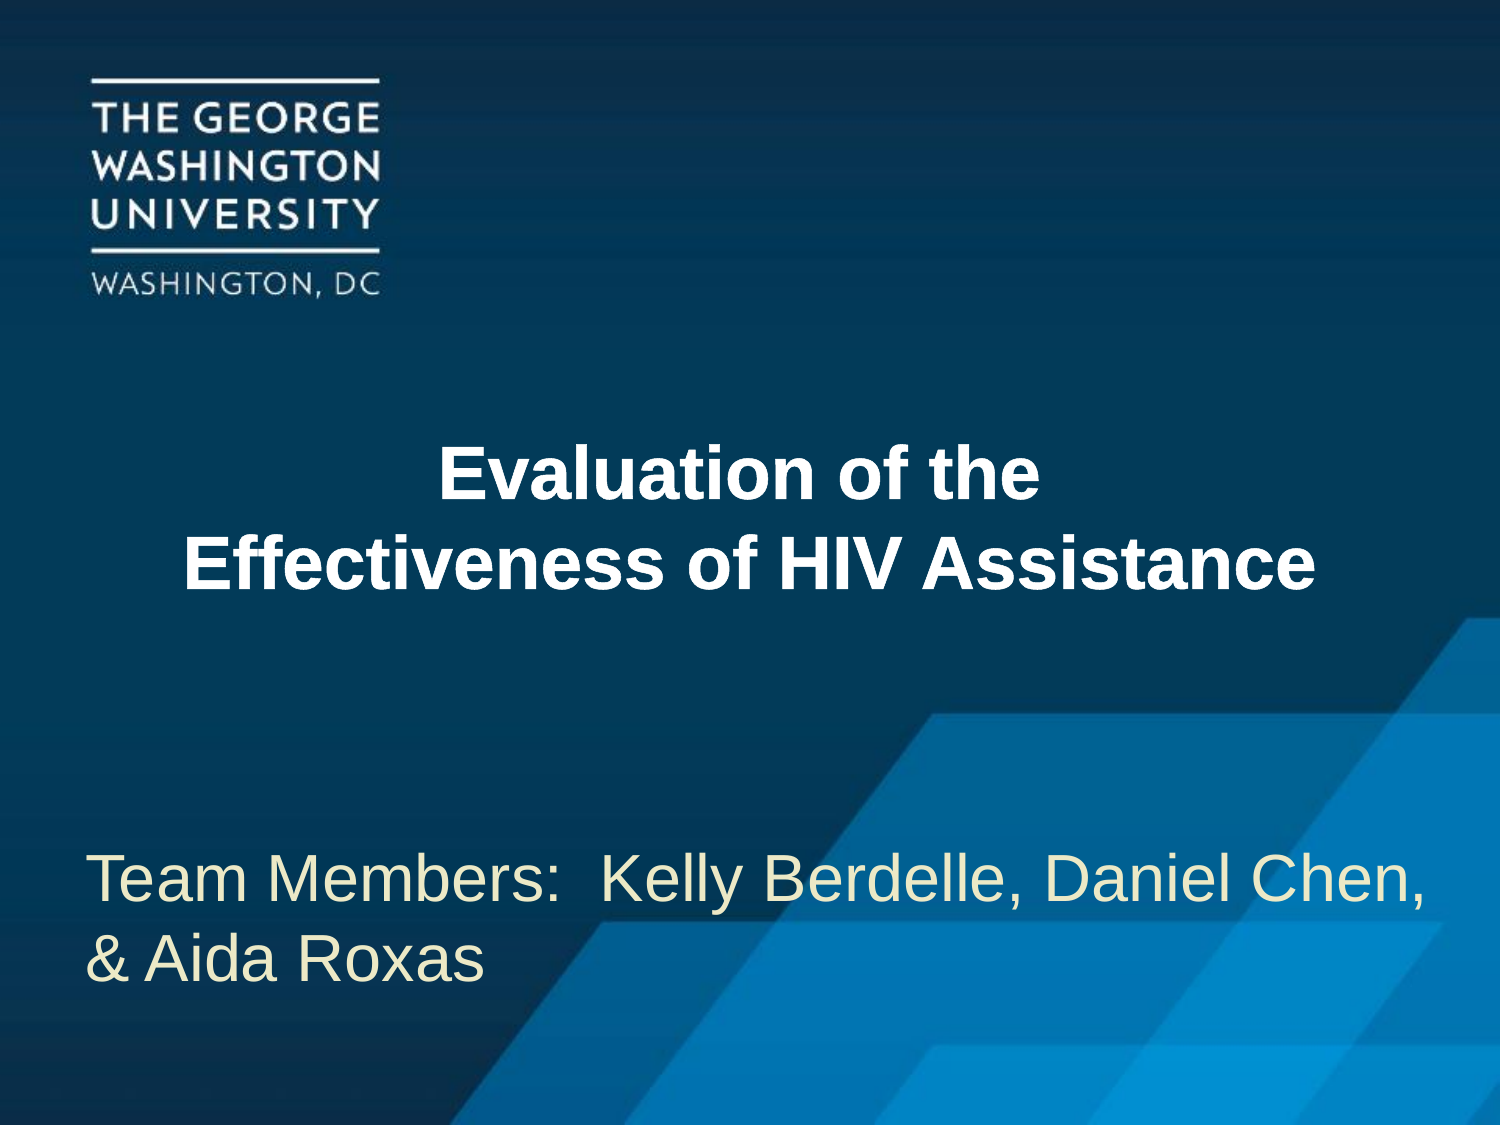

# Evaluation of the Effectiveness of HIV Assistance
Team Members:  Kelly Berdelle, Daniel Chen, & Aida Roxas